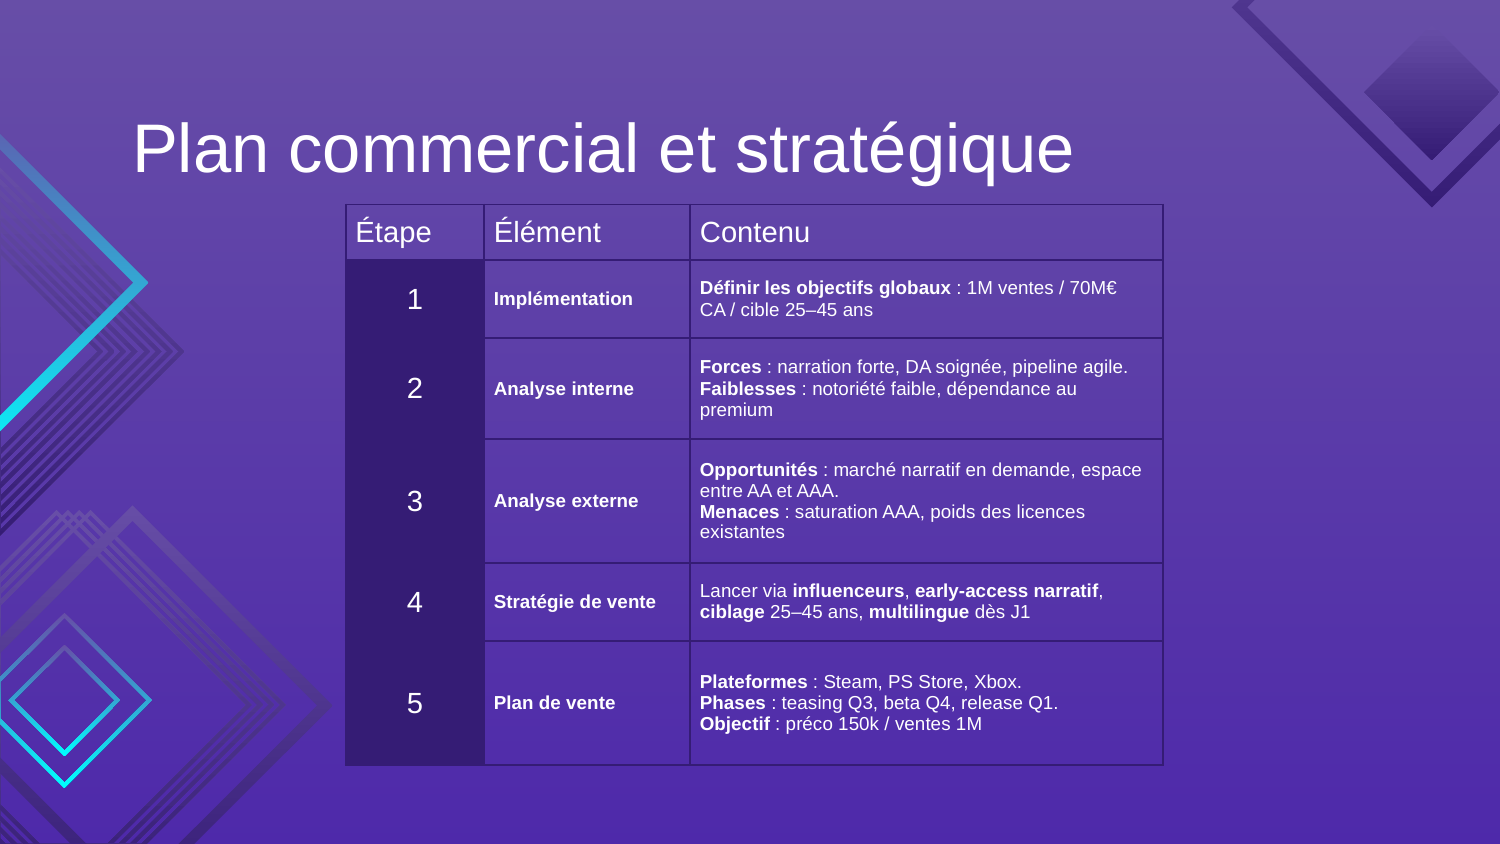

# Plan commercial et stratégique
| Étape | Élément | Contenu |
| --- | --- | --- |
| 1 | Implémentation | Définir les objectifs globaux : 1M ventes / 70M€ CA / cible 25–45 ans |
| 2 | Analyse interne | Forces : narration forte, DA soignée, pipeline agile. Faiblesses : notoriété faible, dépendance au premium |
| 3 | Analyse externe | Opportunités : marché narratif en demande, espace entre AA et AAA. Menaces : saturation AAA, poids des licences existantes |
| 4 | Stratégie de vente | Lancer via influenceurs, early-access narratif, ciblage 25–45 ans, multilingue dès J1 |
| 5 | Plan de vente | Plateformes : Steam, PS Store, Xbox. Phases : teasing Q3, beta Q4, release Q1. Objectif : préco 150k / ventes 1M |